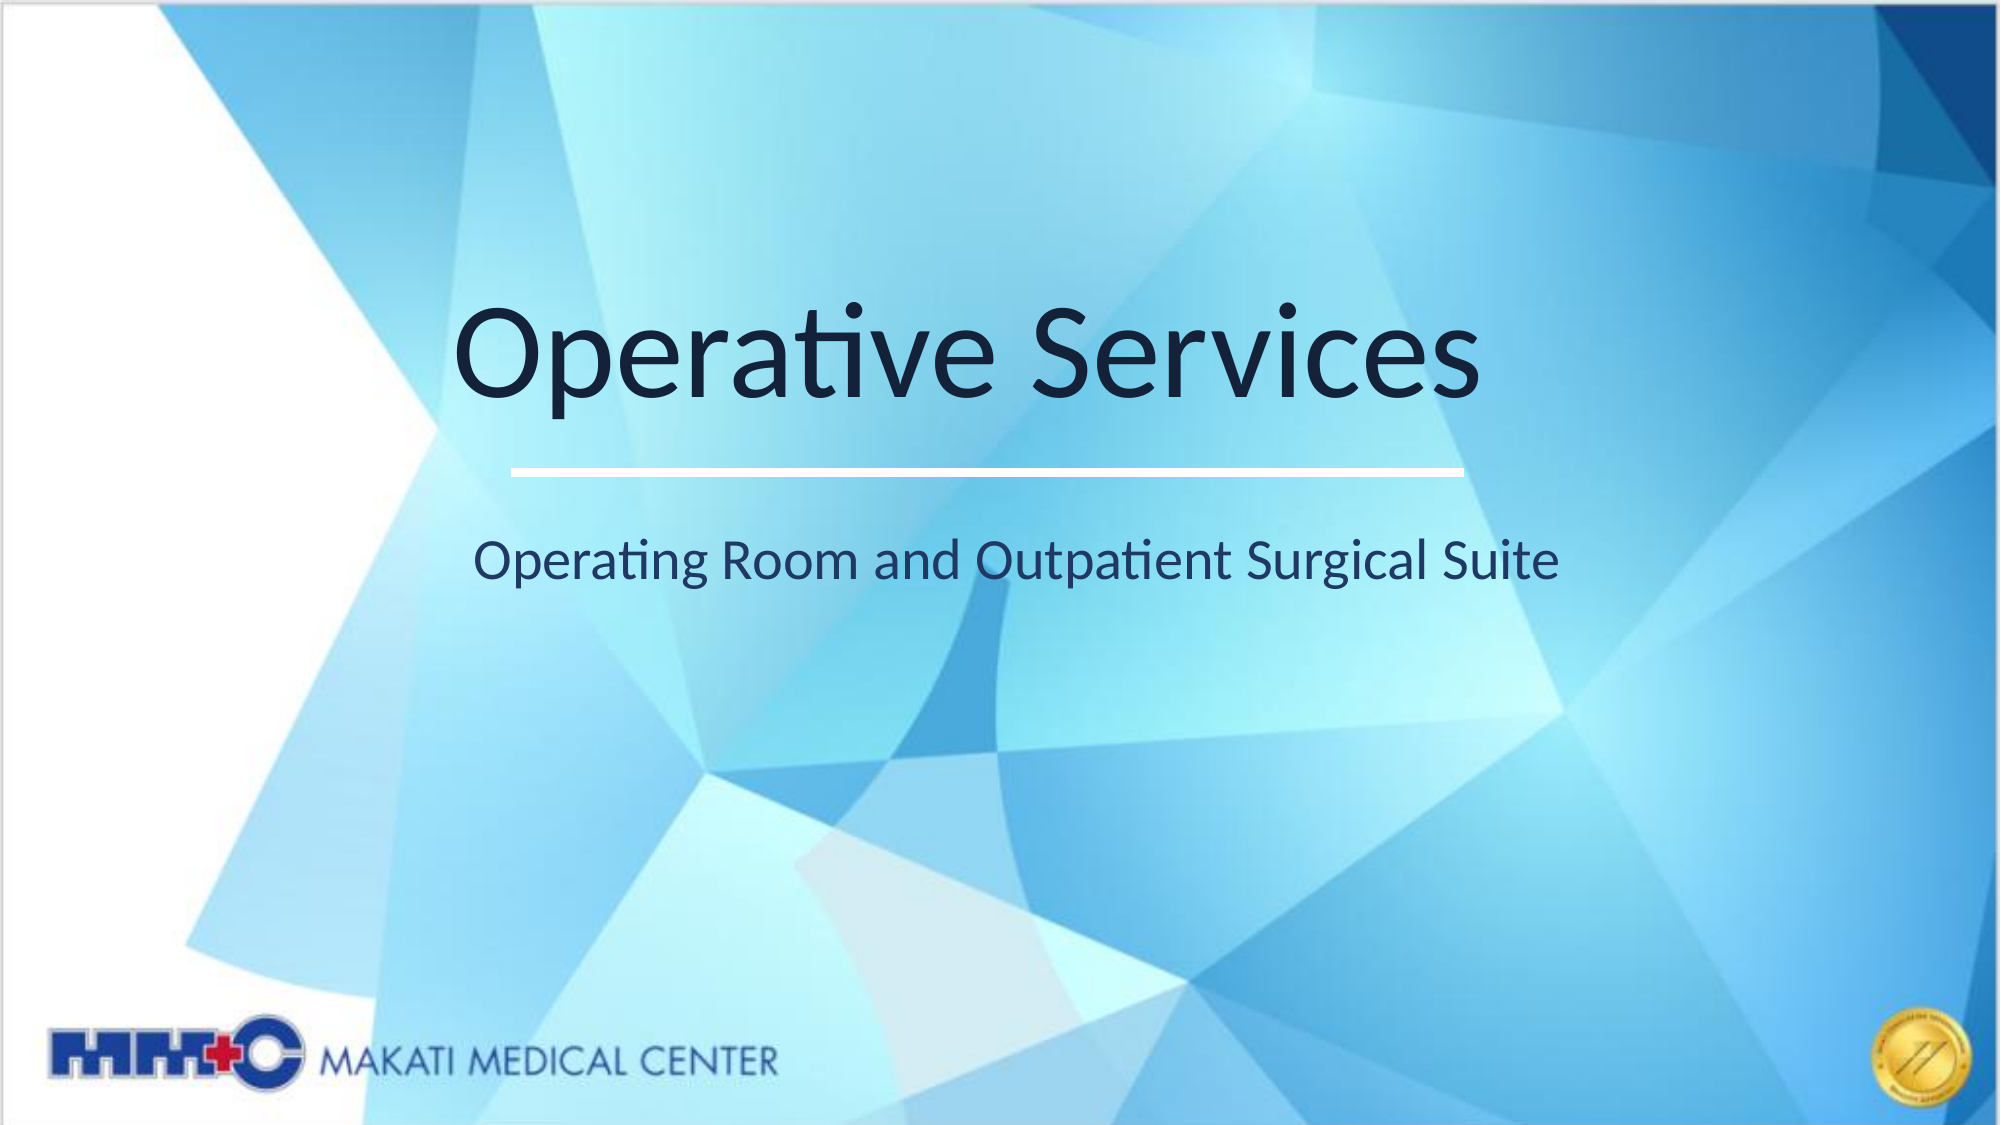

# Operative Services
Operating Room and Outpatient Surgical Suite